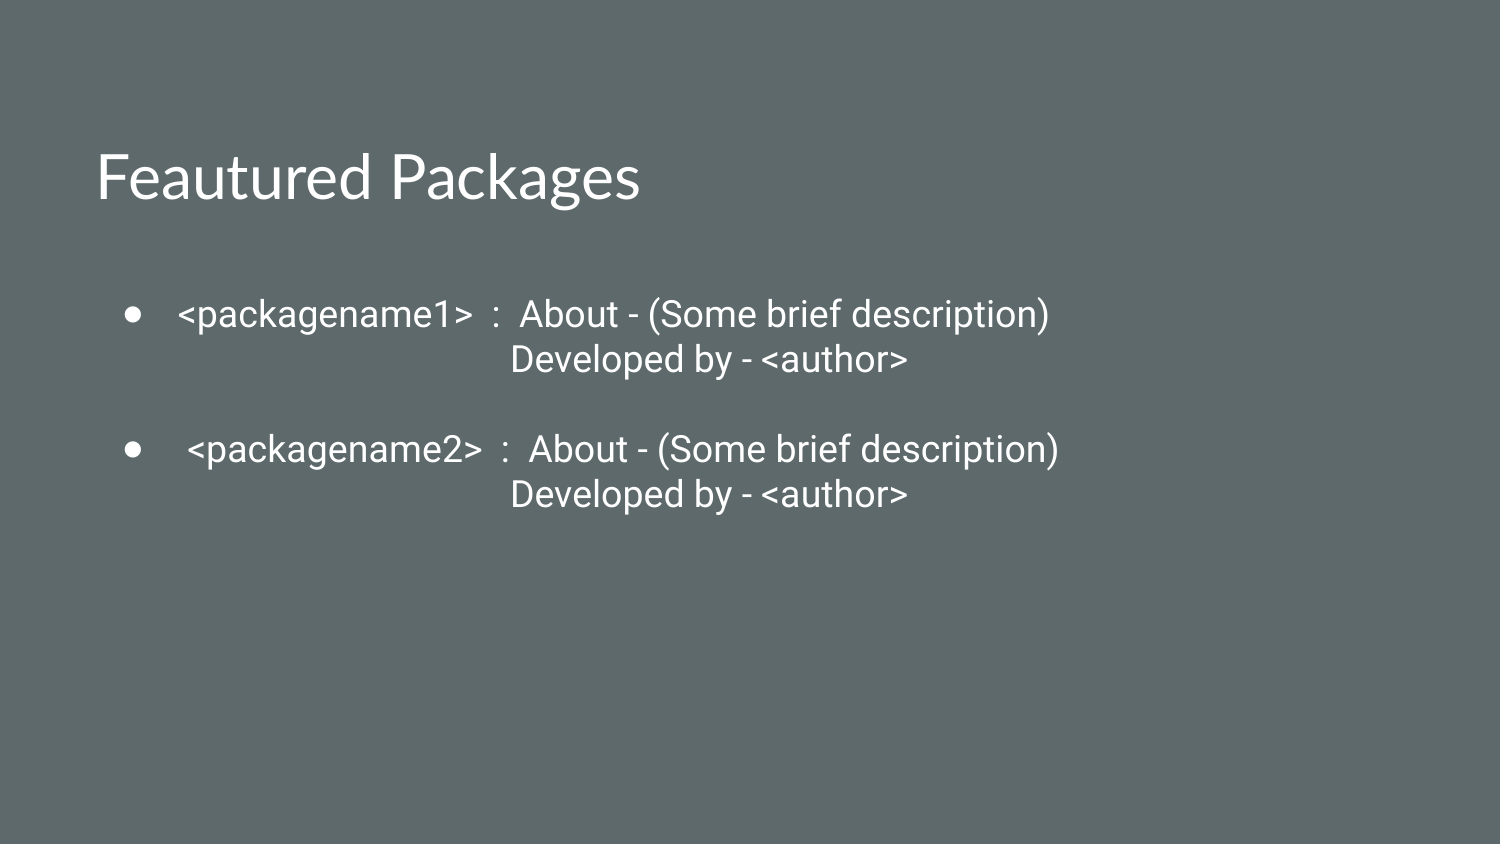

# Feautured Packages
<packagename1>  :  About - (Some brief description)
                                            Developed by - <author>

 <packagename2>  :  About - (Some brief description)
                                            Developed by - <author>